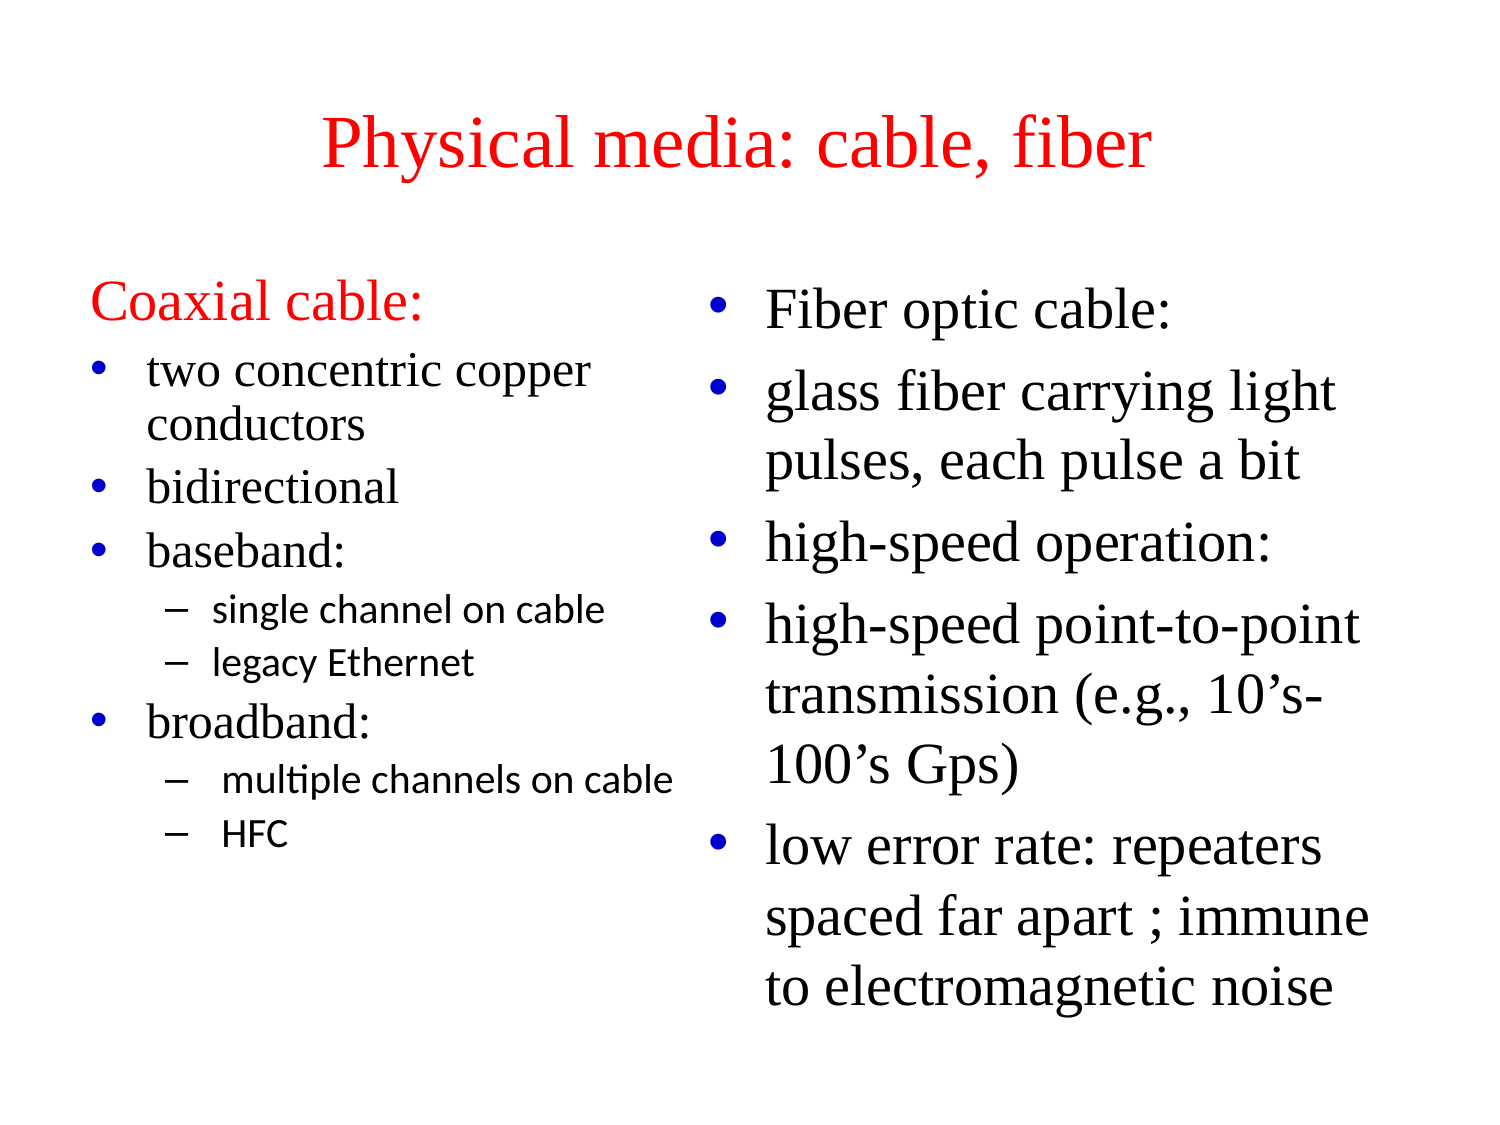

# Physical media: cable, fiber
Coaxial cable:
two concentric copper conductors
bidirectional
baseband:
single channel on cable
legacy Ethernet
broadband:
 multiple channels on cable
 HFC

Fiber optic cable:
glass fiber carrying light pulses, each pulse a bit
high-speed operation:
high-speed point-to-point transmission (e.g., 10’s-100’s Gps)
low error rate: repeaters spaced far apart ; immune to electromagnetic noise